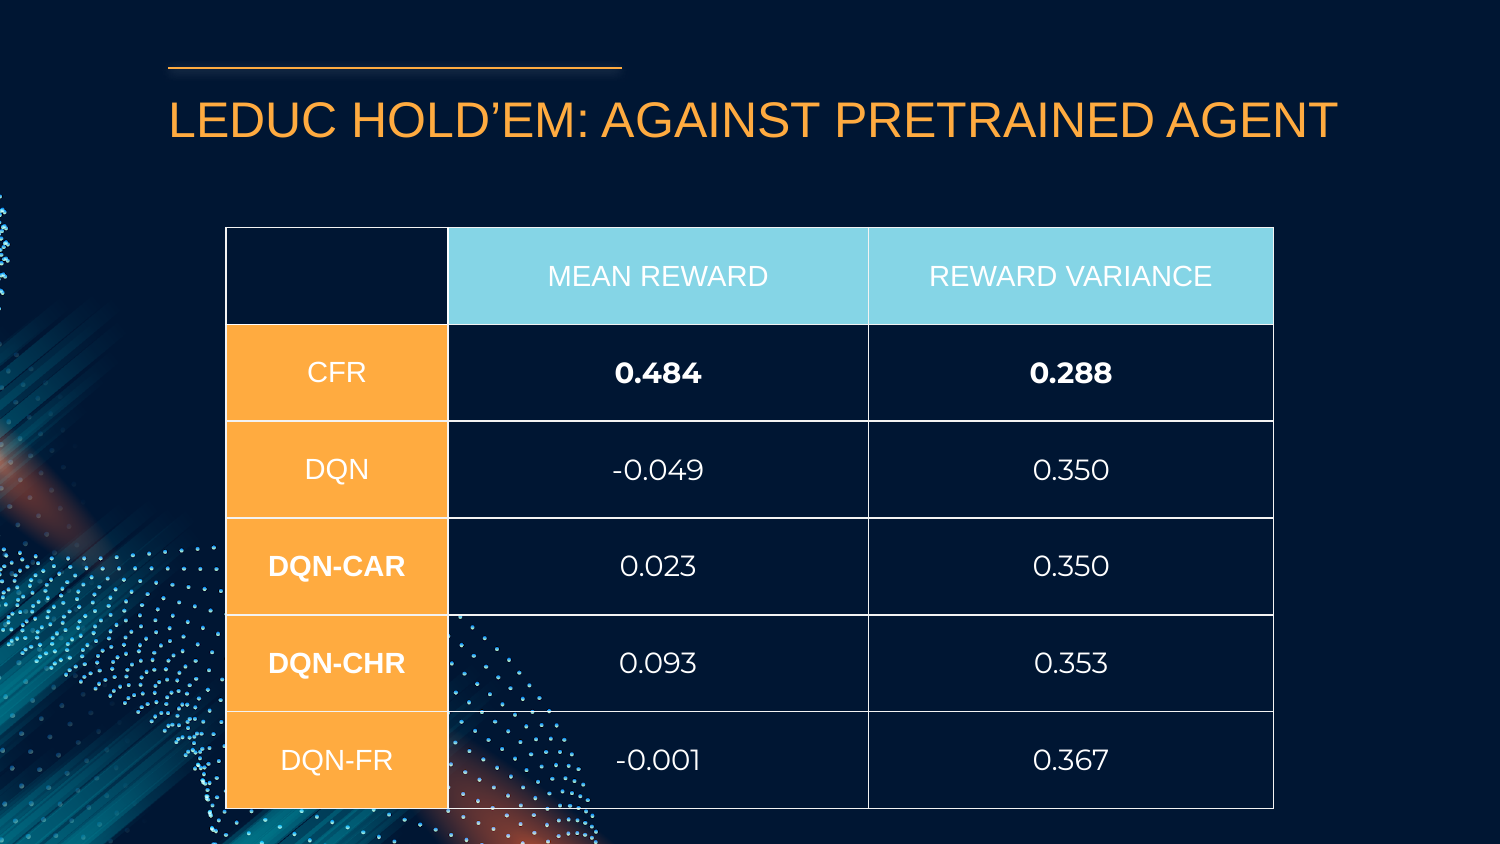

# LEDUC HOLD’EM: AGAINST PRETRAINED AGENT
|  | MEAN REWARD | REWARD VARIANCE |
| --- | --- | --- |
| CFR | 0.484 | 0.288 |
| DQN | -0.049 | 0.350 |
| DQN-CAR | 0.023 | 0.350 |
| DQN-CHR | 0.093 | 0.353 |
| DQN-FR | -0.001 | 0.367 |